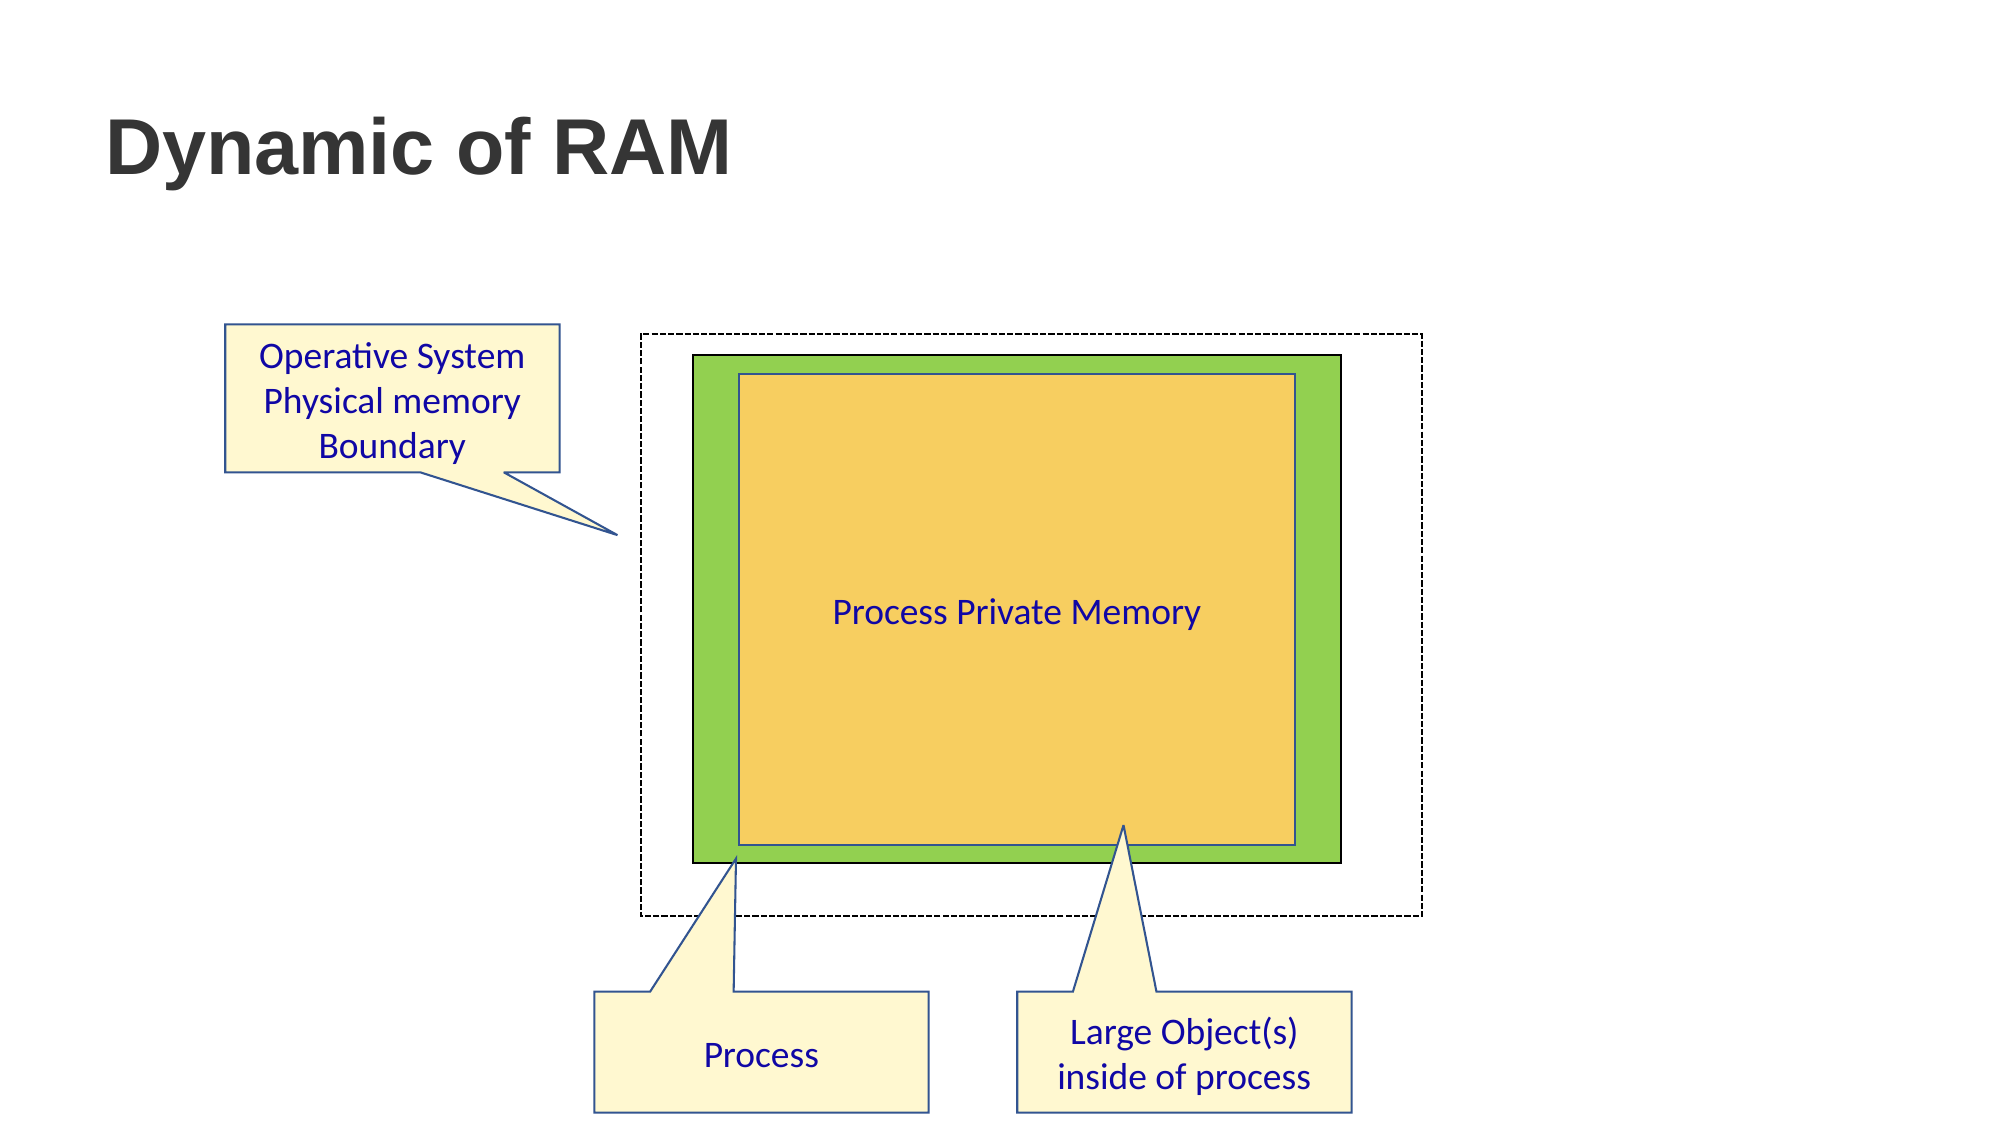

# Dynamic of RAM
Operative System
Physical memory Boundary

Process Private Memory
Large Object(s) inside of process
Process